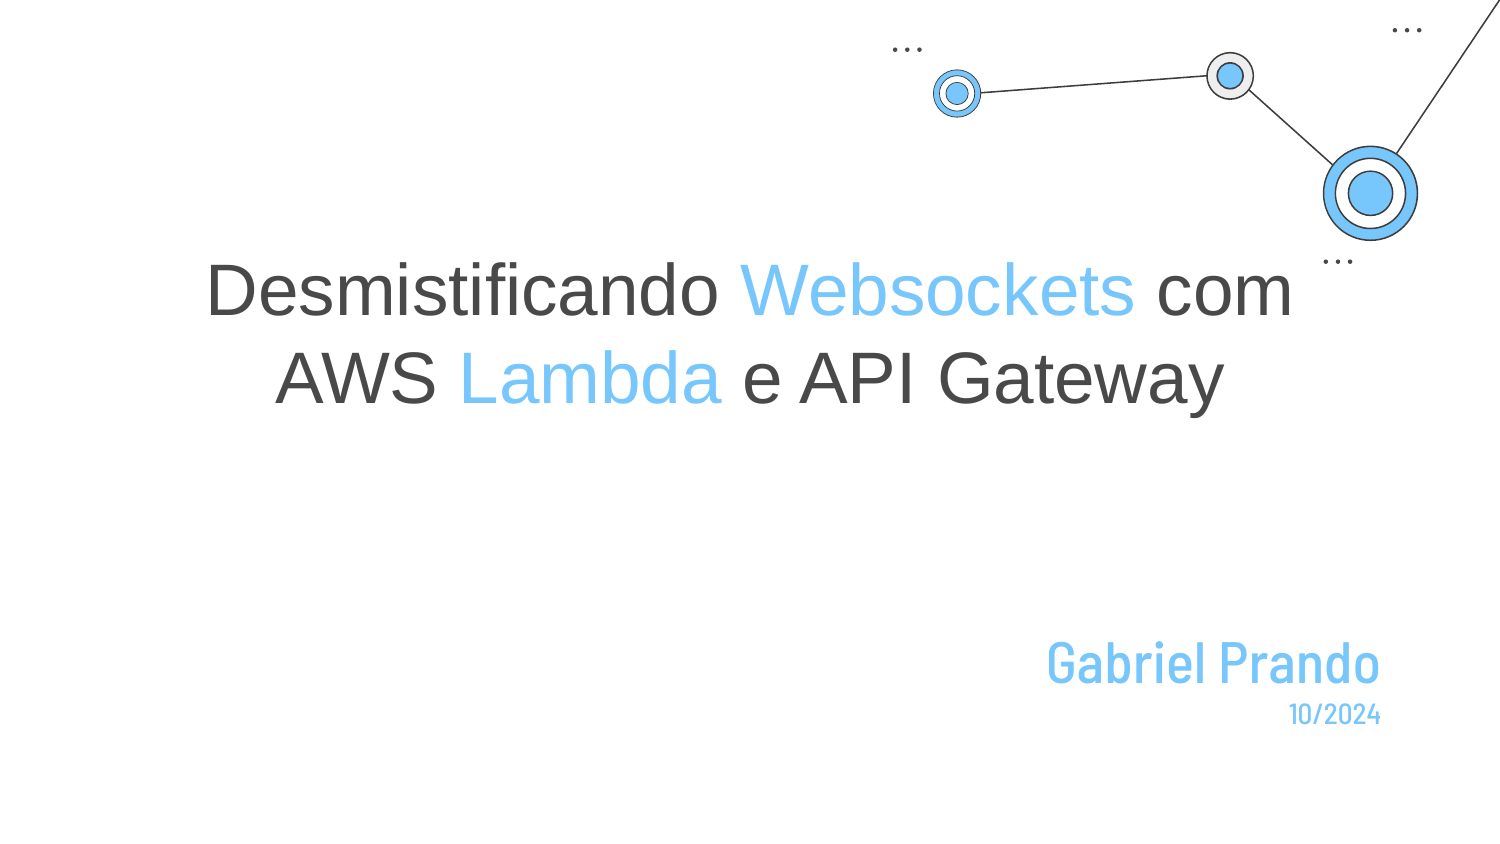

# Desmistificando Websockets com AWS Lambda e API Gateway
Gabriel Prando
10/2024